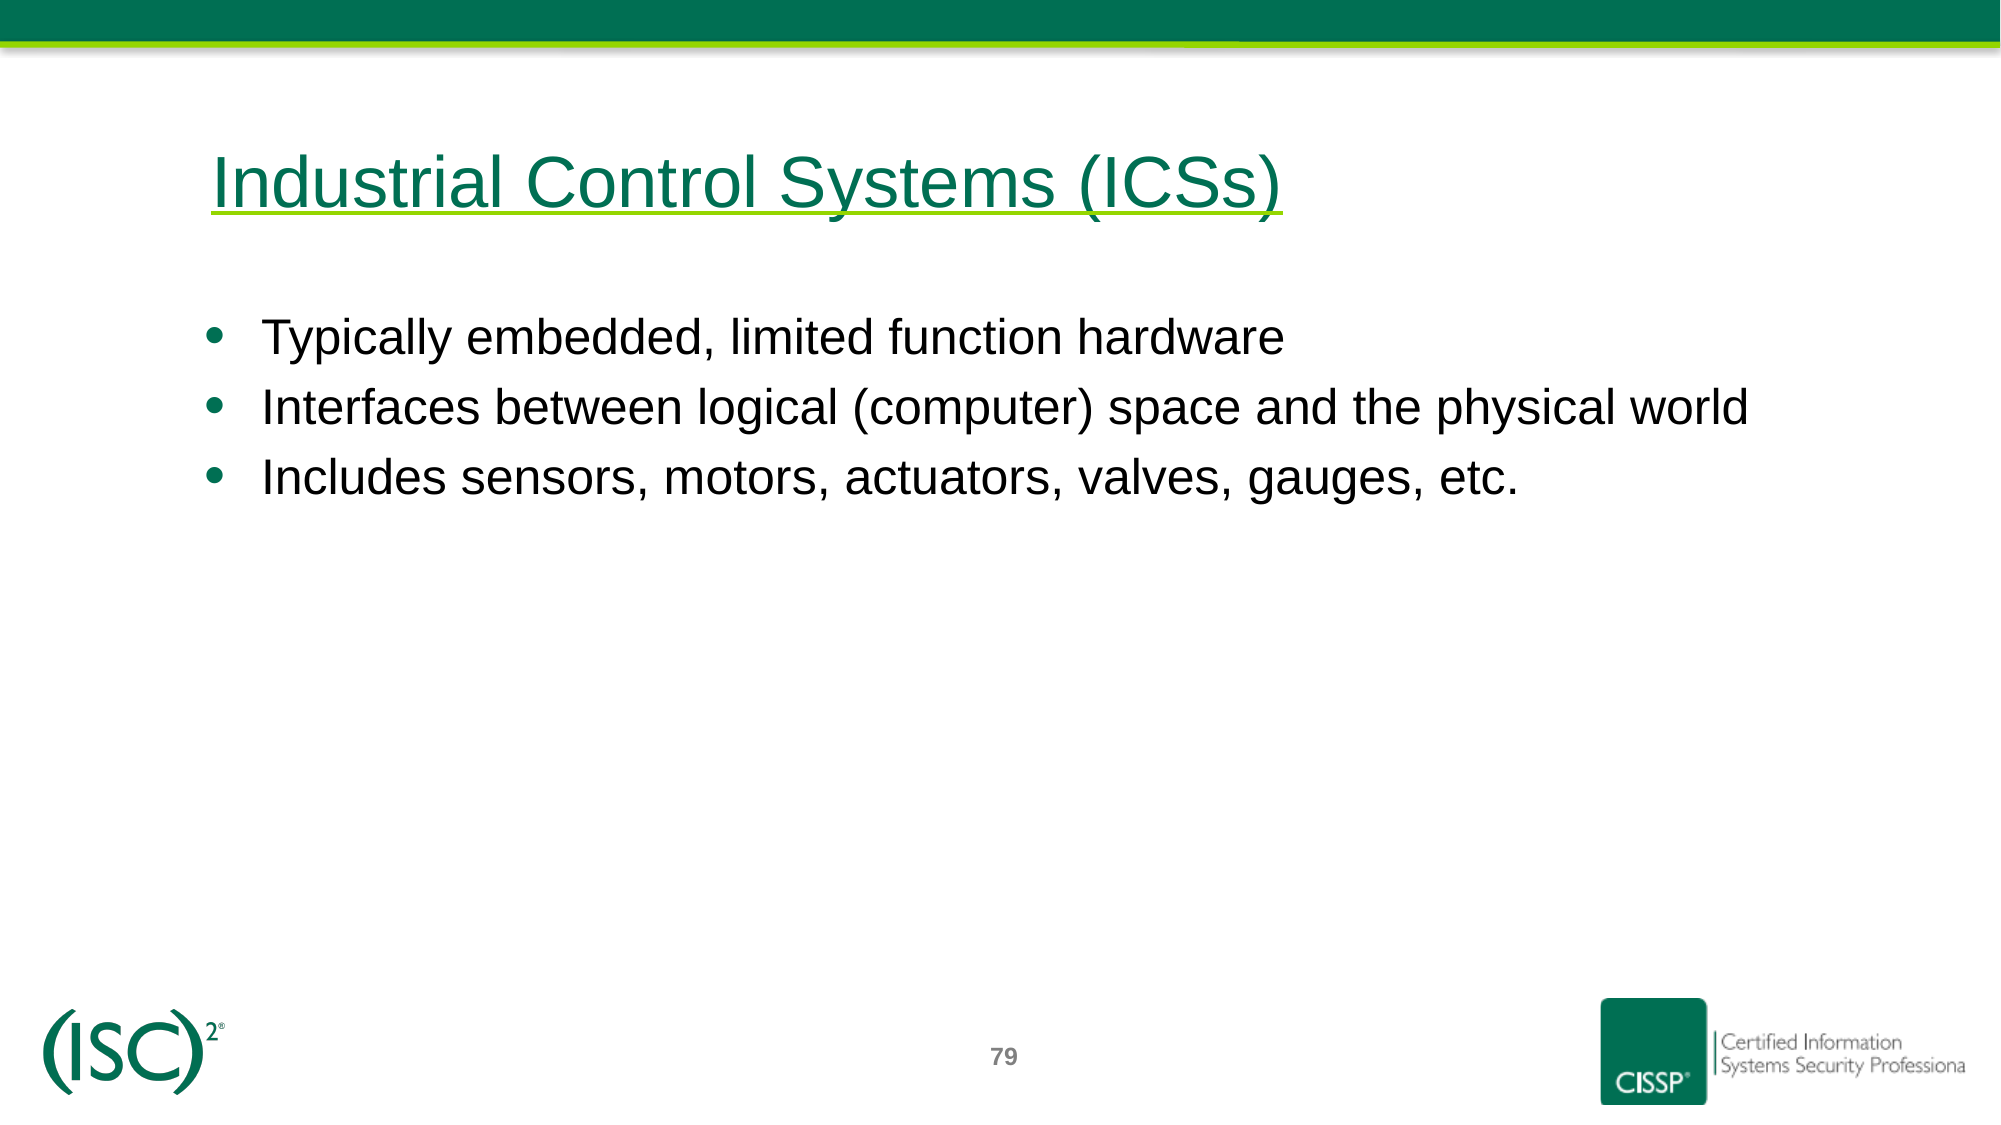

# Industrial Control Systems (ICSs)
Typically embedded, limited function hardware
Interfaces between logical (computer) space and the physical world
Includes sensors, motors, actuators, valves, gauges, etc.